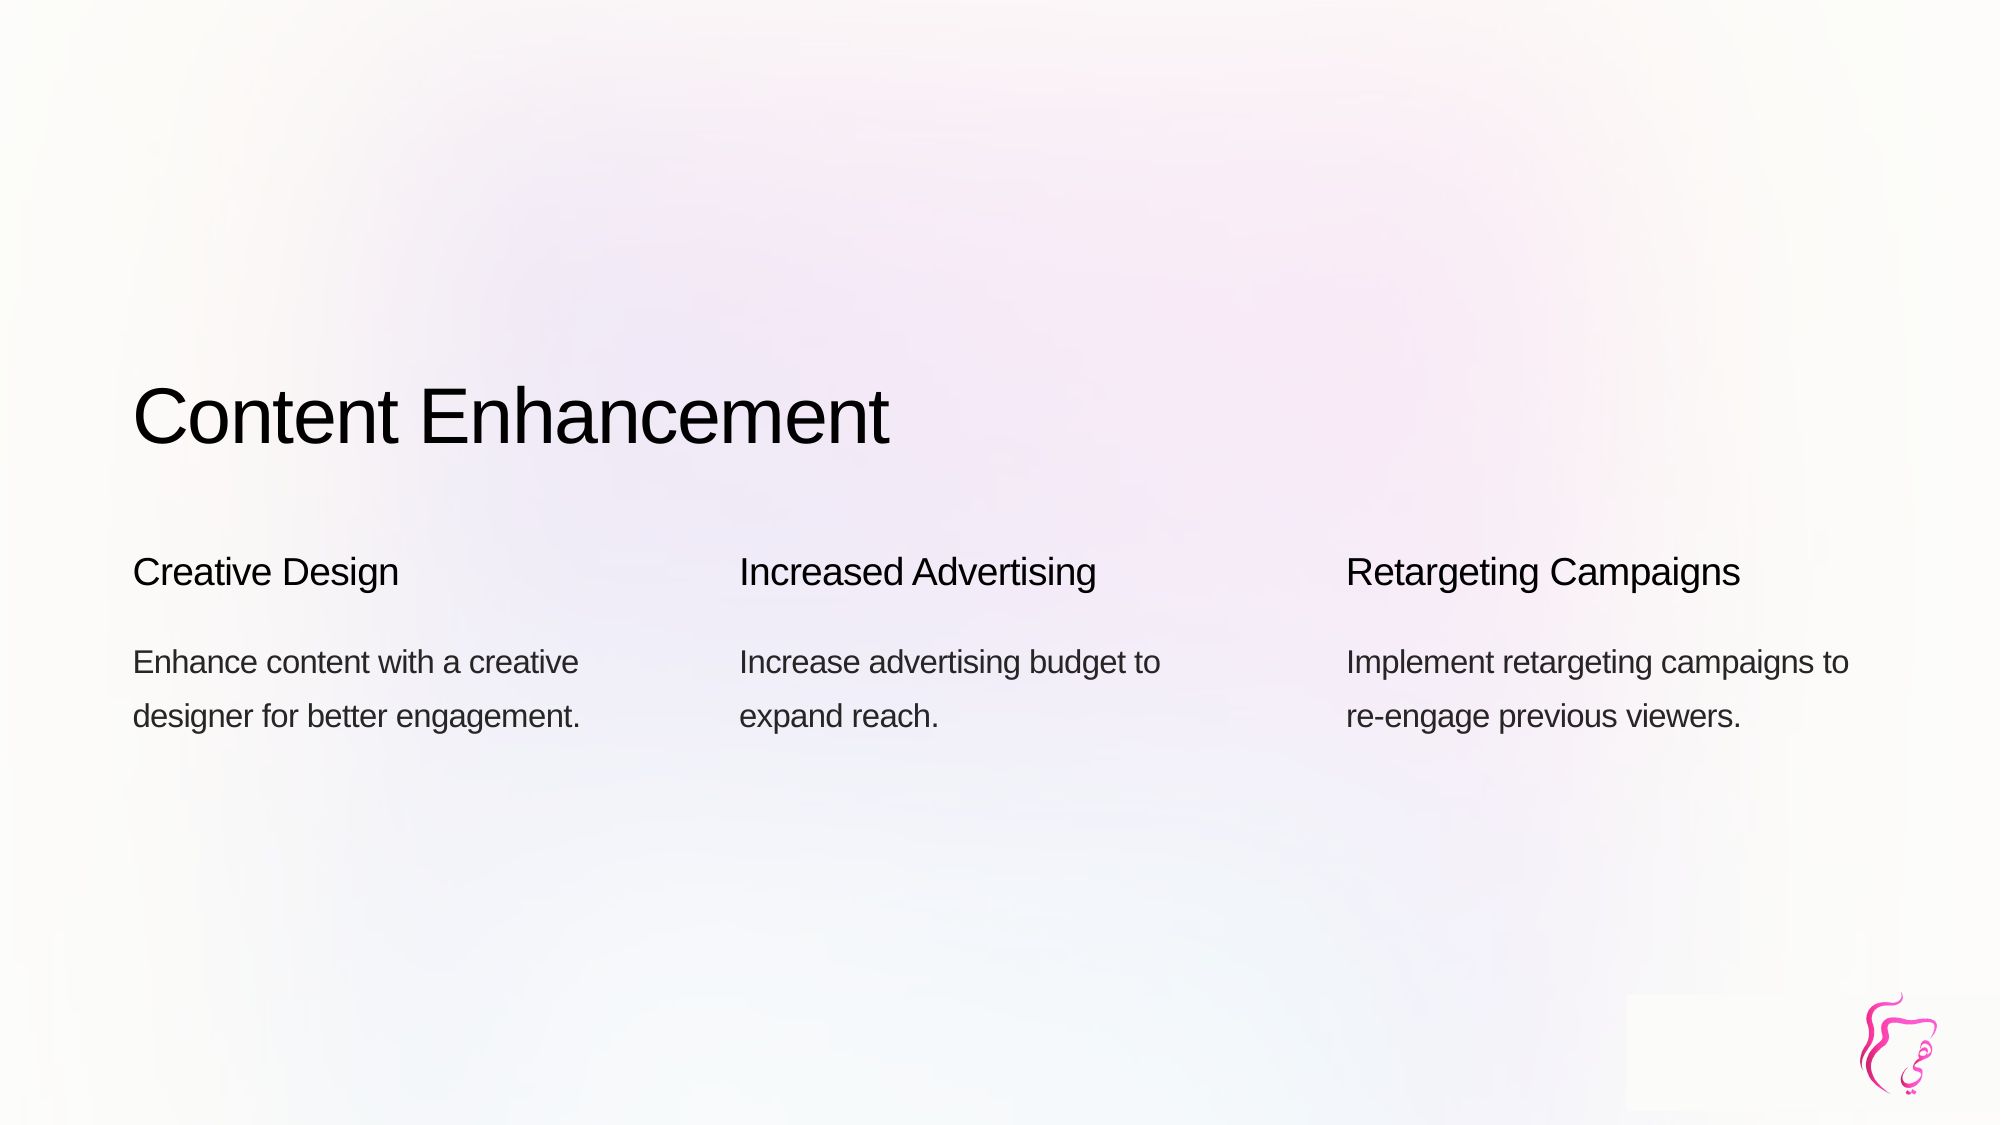

Content Enhancement
Creative Design
Increased Advertising
Retargeting Campaigns
Enhance content with a creative designer for better engagement.
Increase advertising budget to expand reach.
Implement retargeting campaigns to re-engage previous viewers.